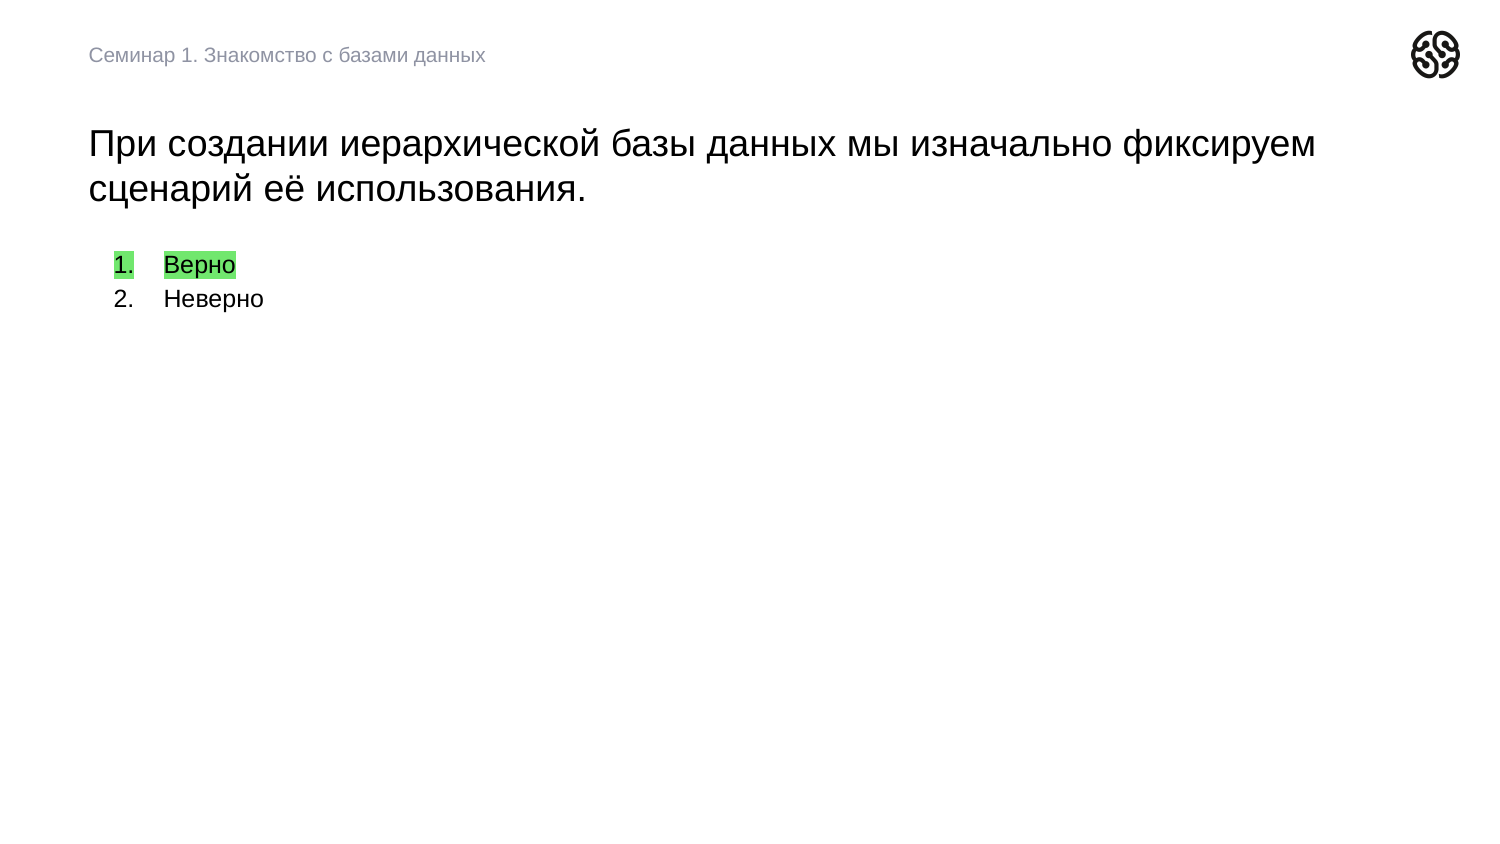

Семинар 1. Знакомство с базами данных
# При создании иерархической базы данных мы изначально фиксируем сценарий её использования.
Верно
Неверно